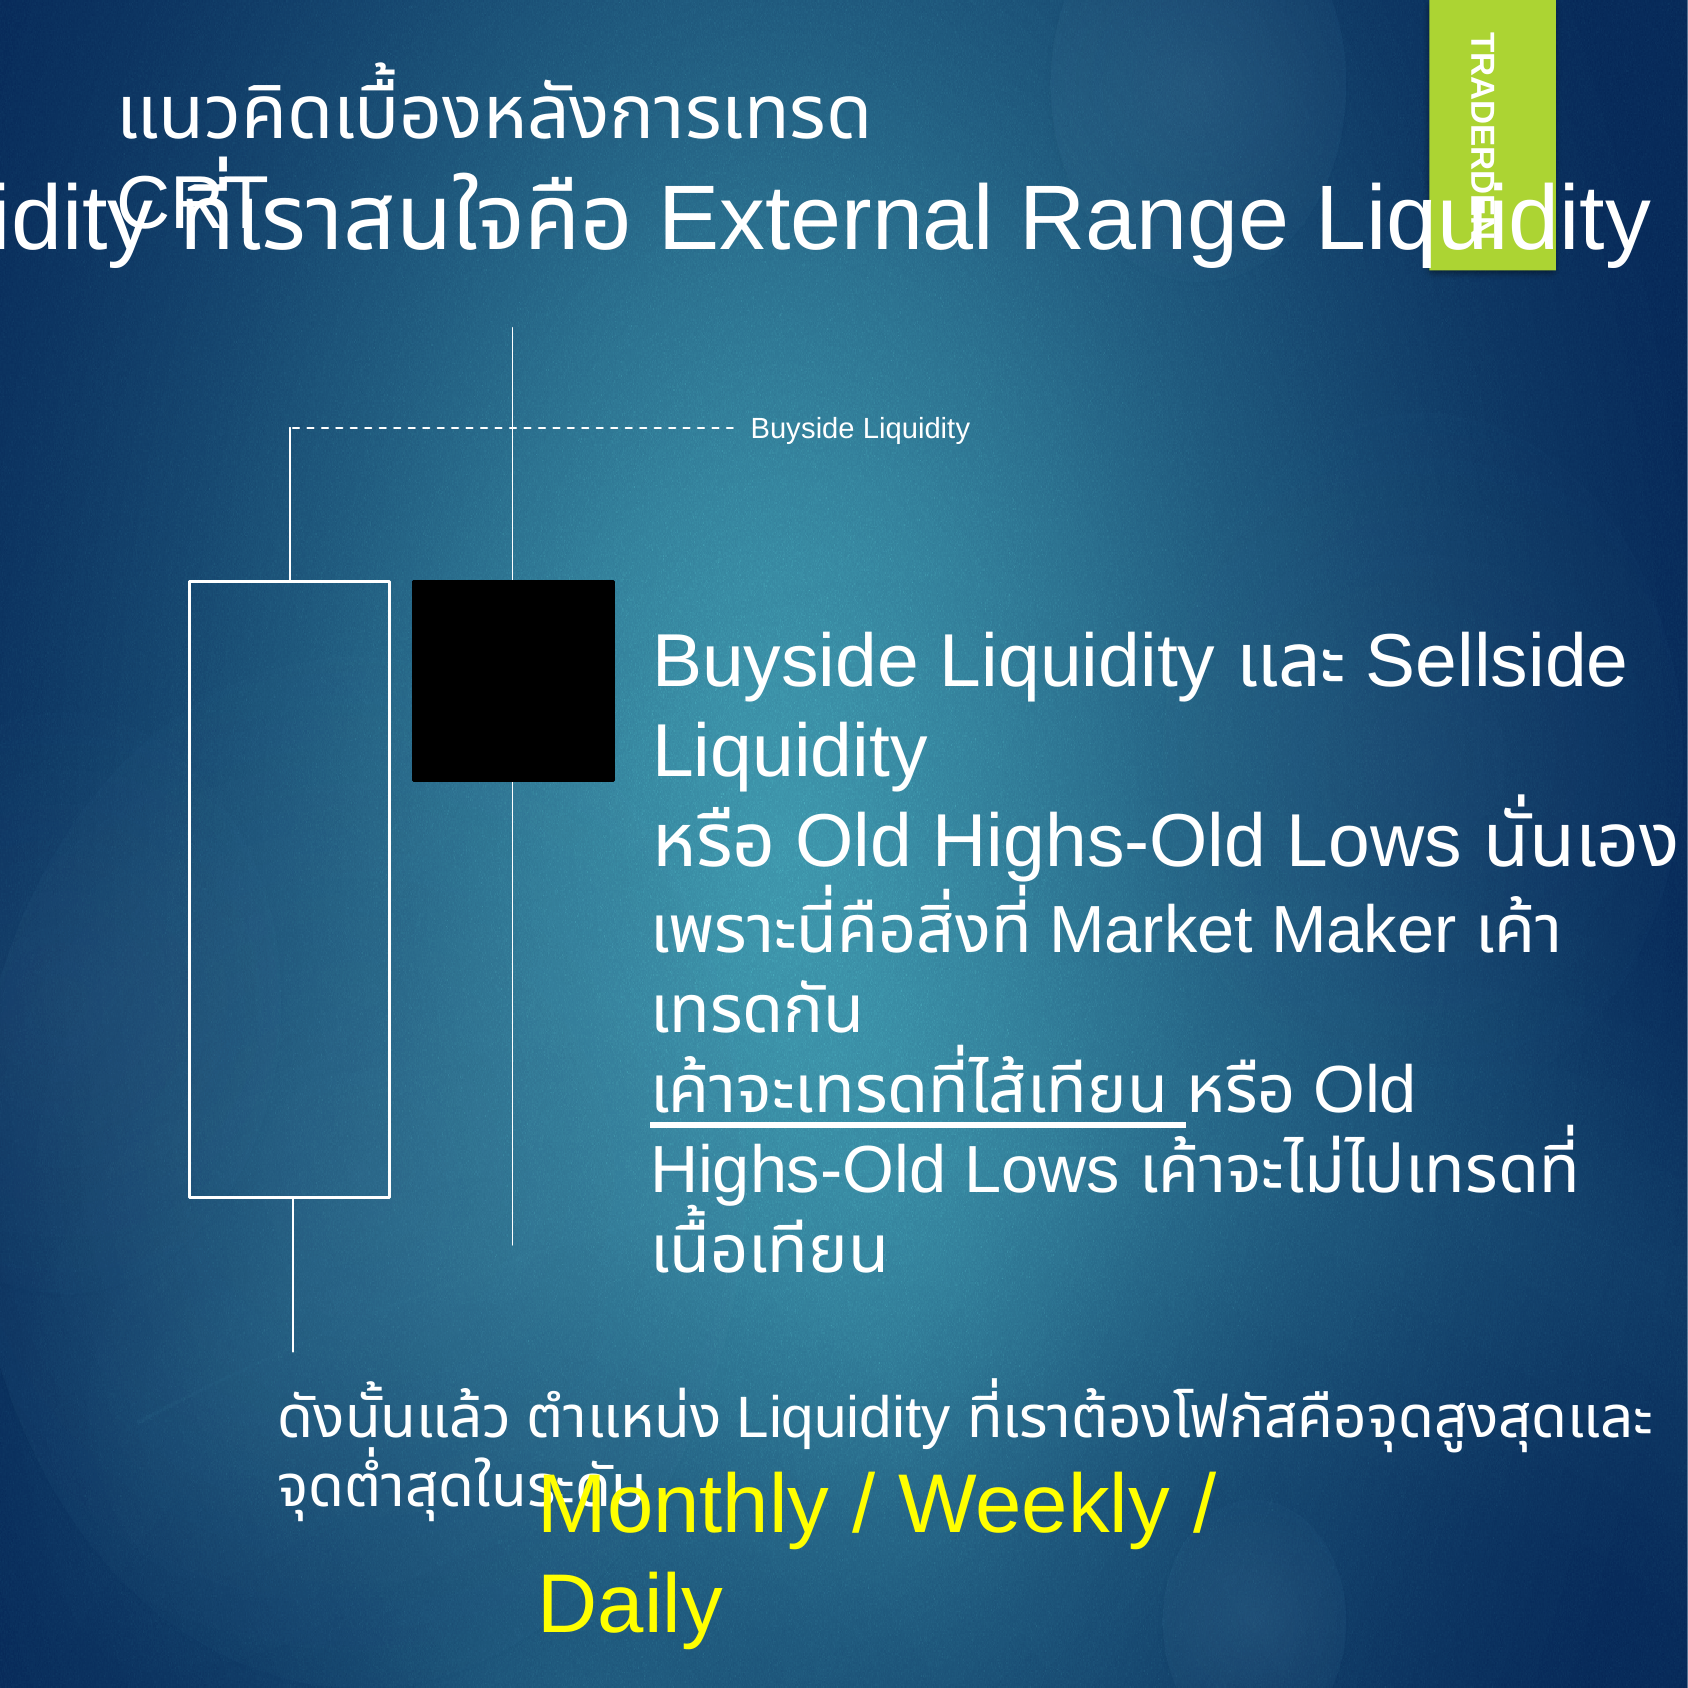

แนวคิดเบื้องหลังการเทรด CRT
TRADERDEN
Liquidity ที่เราสนใจคือ External Range Liquidity

Buyside Liquidity
Buyside Liquidity และ Sellside Liquidity
หรือ Old Highs-Old Lows นั่นเอง
เพราะนี่คือสิ่งที่ Market Maker เค้าเทรดกัน
เค้าจะเทรดที่ไส้เทียน หรือ Old Highs-Old Lows เค้าจะไม่ไปเทรดที่เนื้อเทียน
ดังนั้นแล้ว ตำแหน่ง Liquidity ที่เราต้องโฟกัสคือจุดสูงสุดและจุดต่ำสุดในระดับ
Monthly / Weekly / Daily